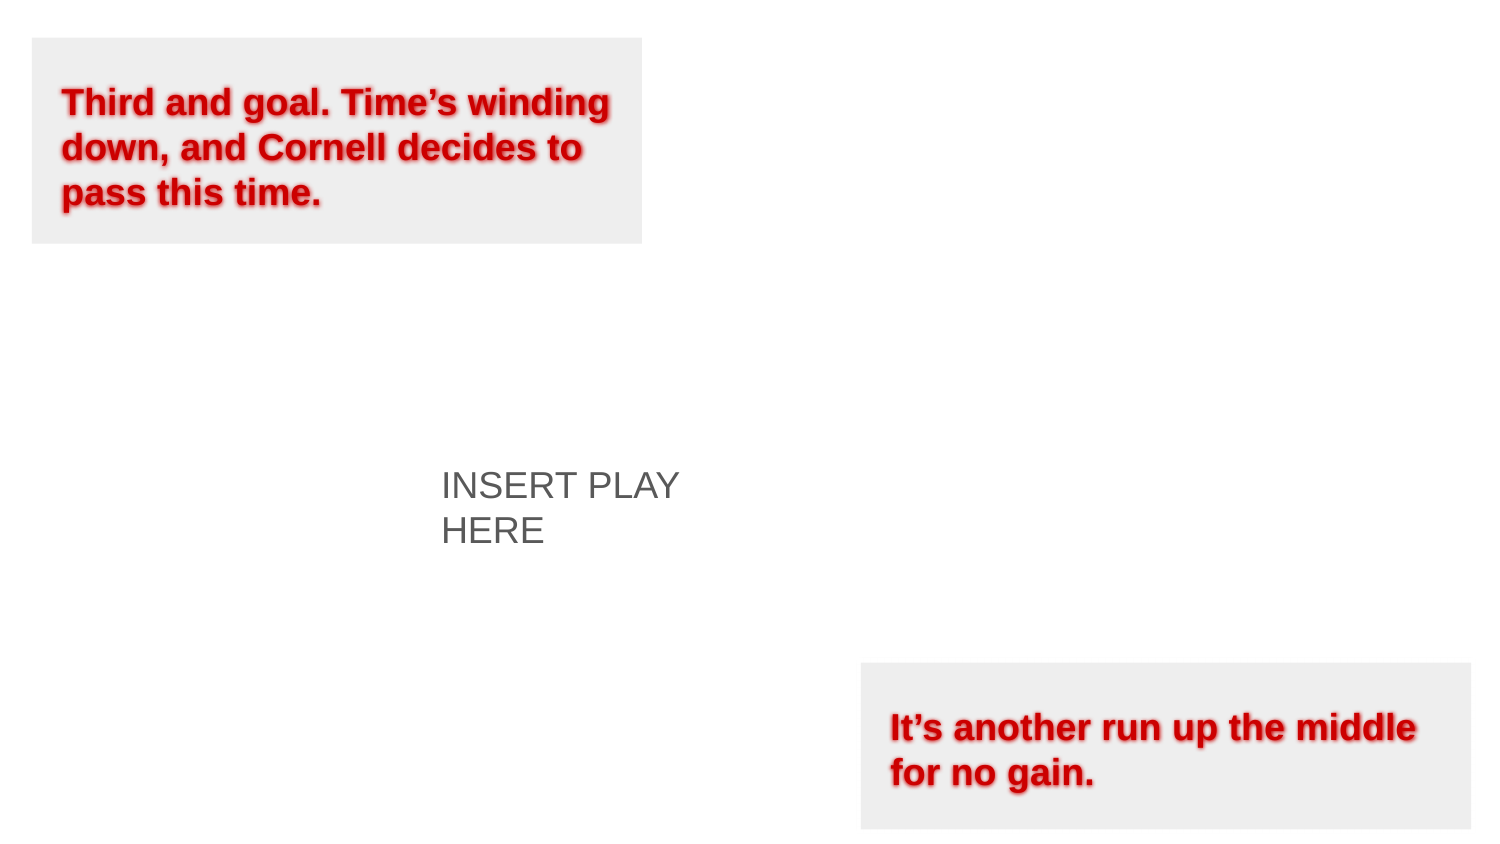

Third and goal. Time’s winding down, and Cornell decides to pass this time.
INSERT PLAY HERE

It’s another run up the middle for no gain.